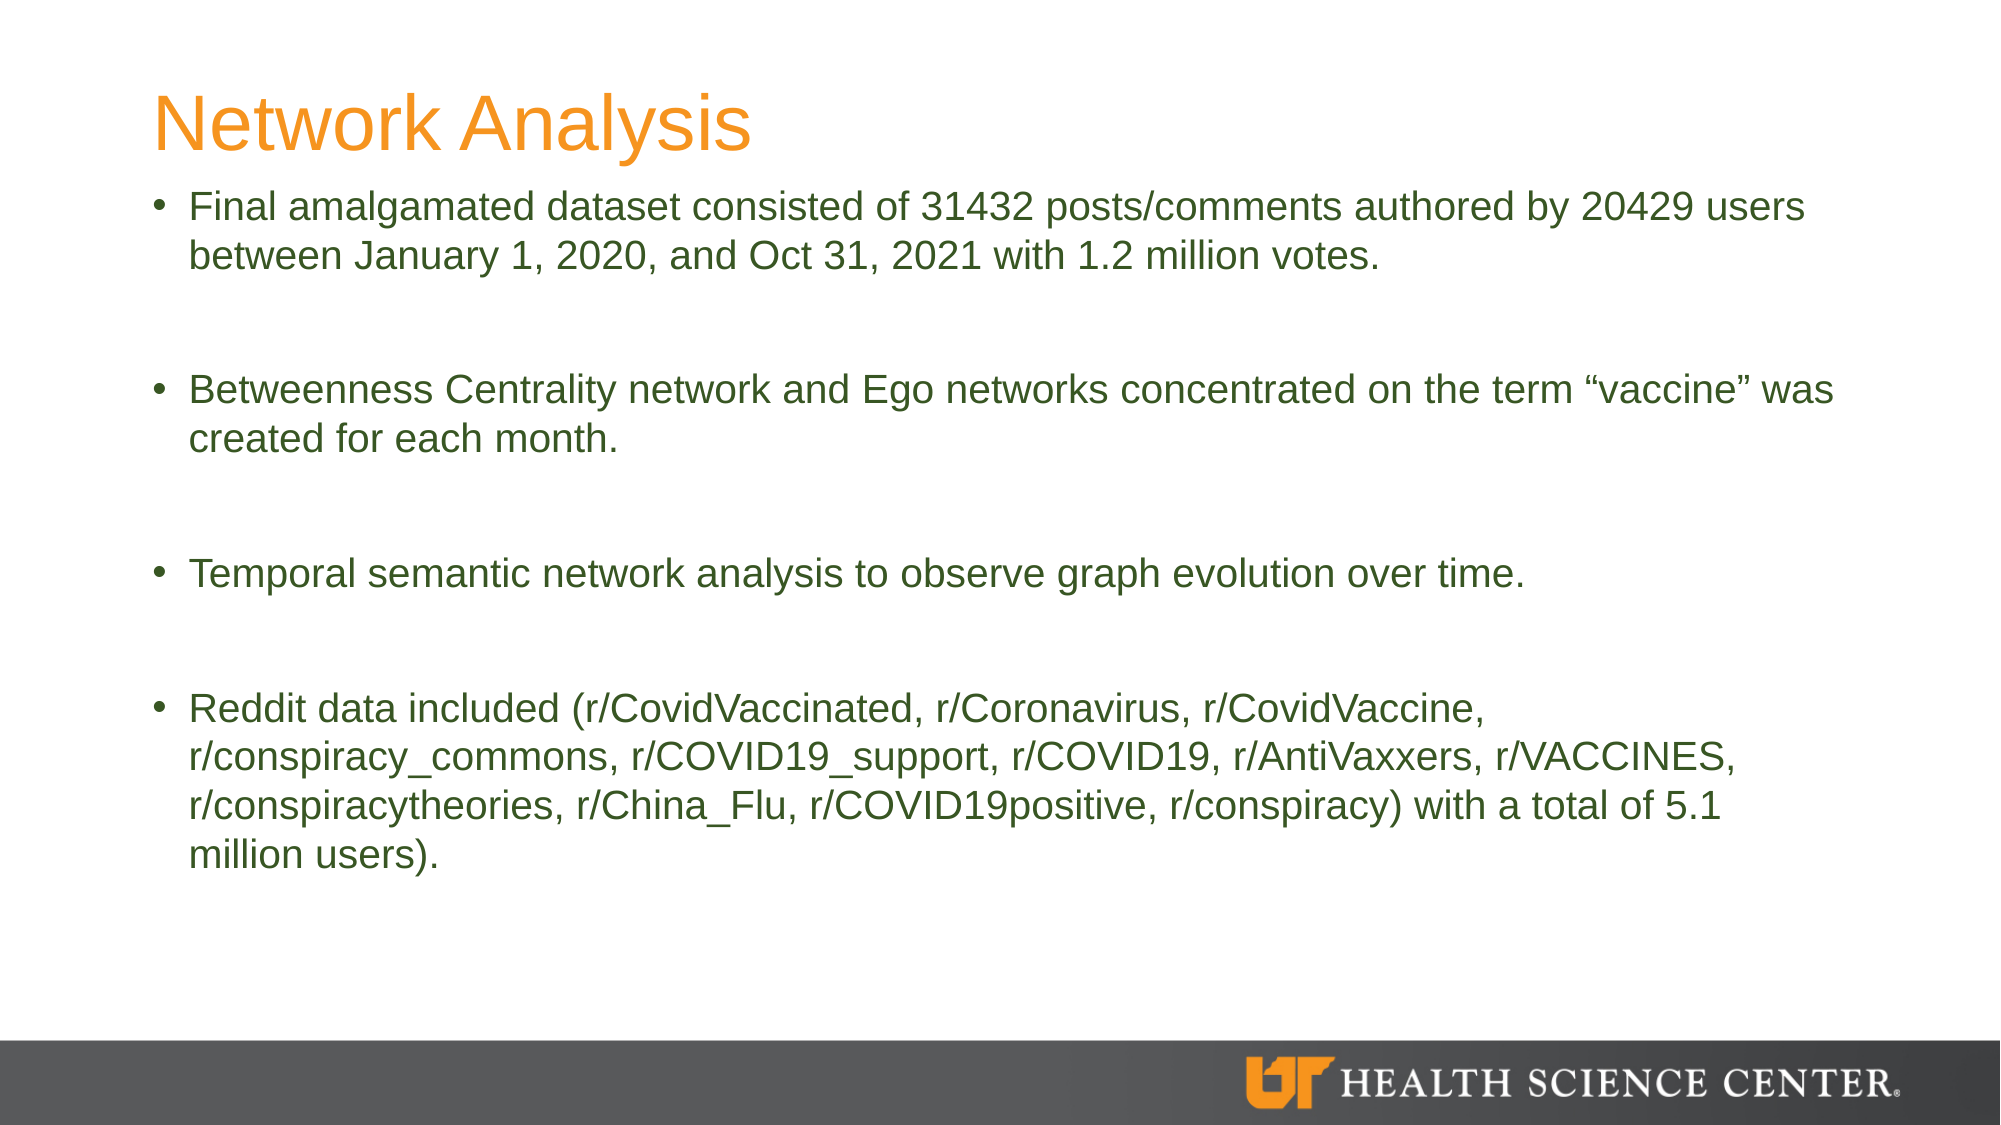

# Network Analysis
Final amalgamated dataset consisted of 31432 posts/comments authored by 20429 users between January 1, 2020, and Oct 31, 2021 with 1.2 million votes.

Betweenness Centrality network and Ego networks concentrated on the term “vaccine” was created for each month.

Temporal semantic network analysis to observe graph evolution over time.

Reddit data included (r/CovidVaccinated, r/Coronavirus, r/CovidVaccine, r/conspiracy_commons, r/COVID19_support, r/COVID19, r/AntiVaxxers, r/VACCINES, r/conspiracytheories, r/China_Flu, r/COVID19positive, r/conspiracy) with a total of 5.1 million users).